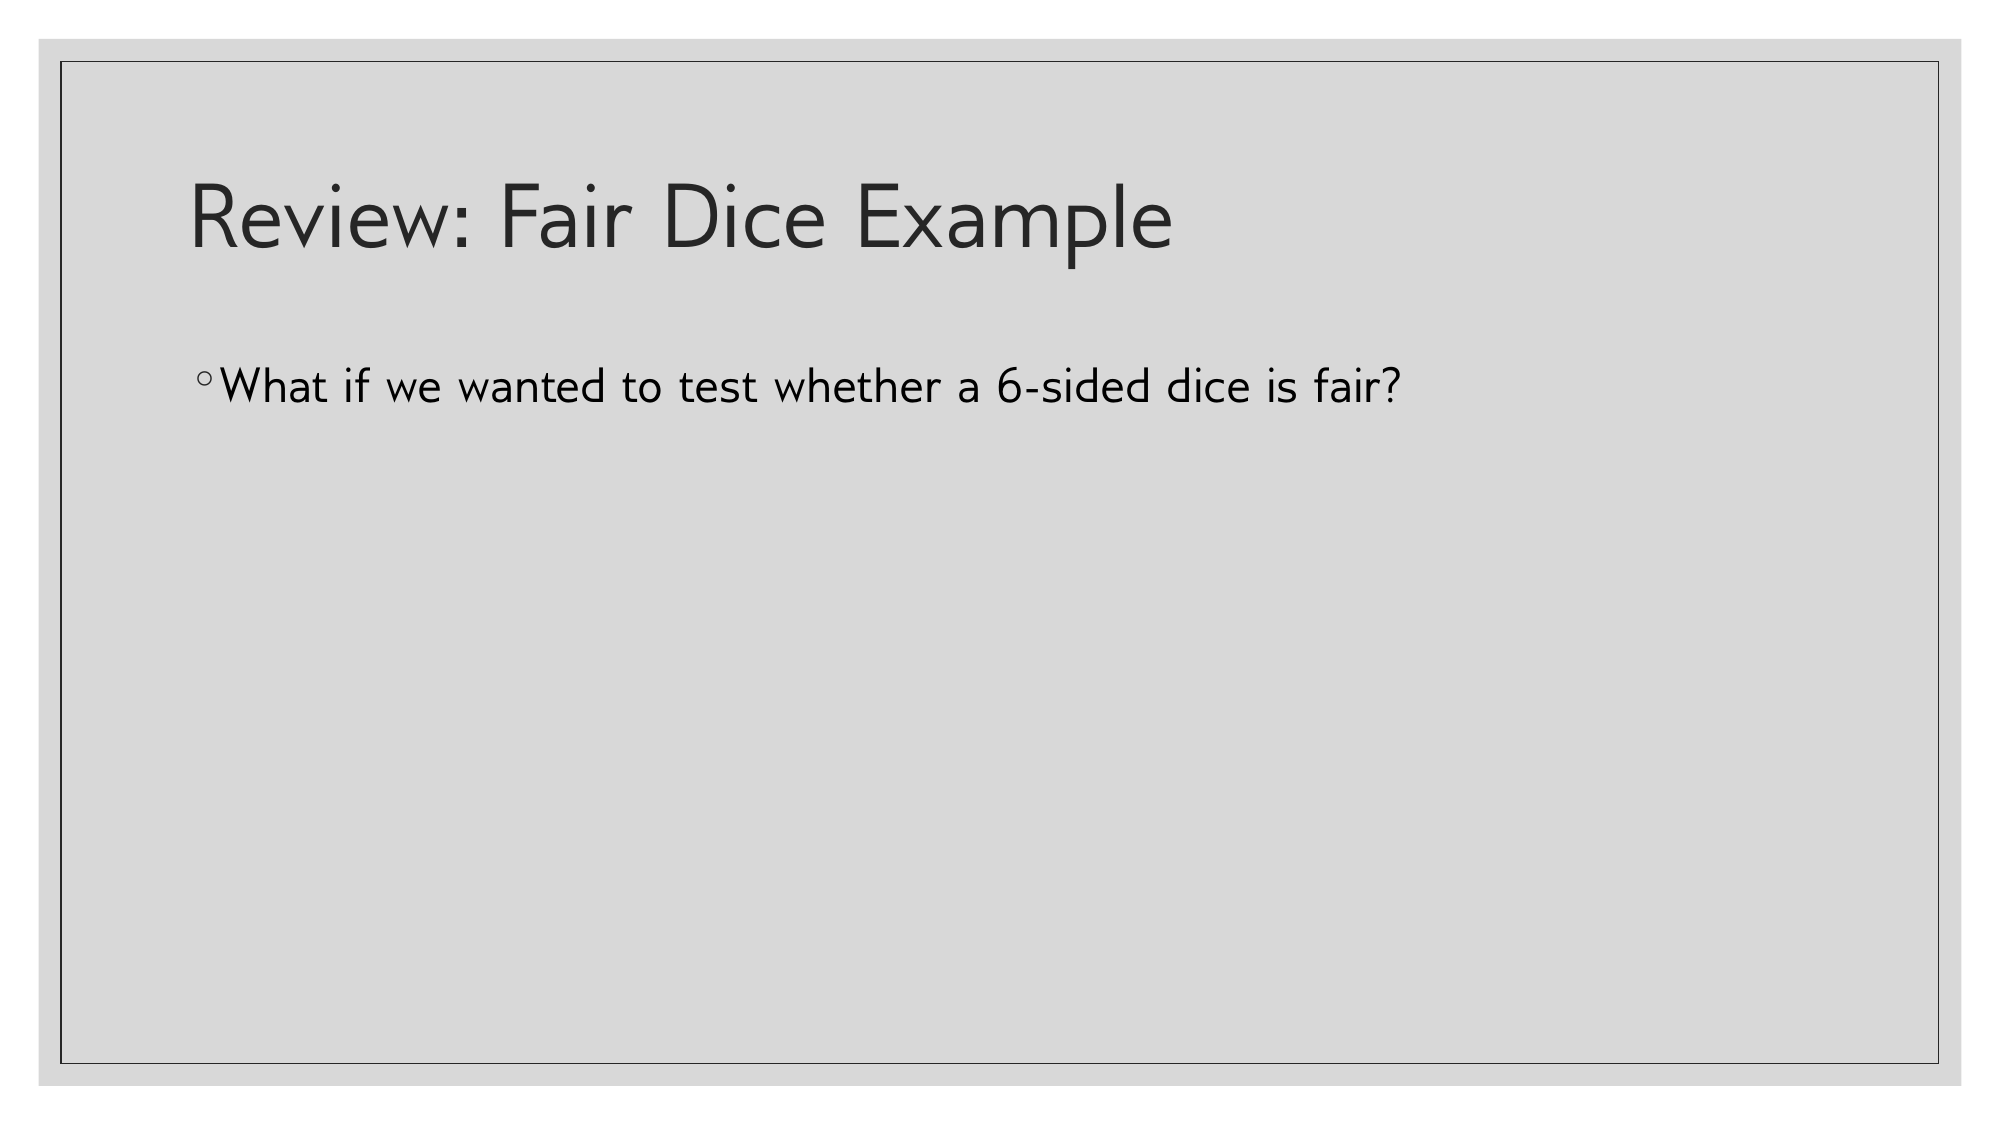

# Review: Fair Dice Example
What if we wanted to test whether a 6-sided dice is fair?